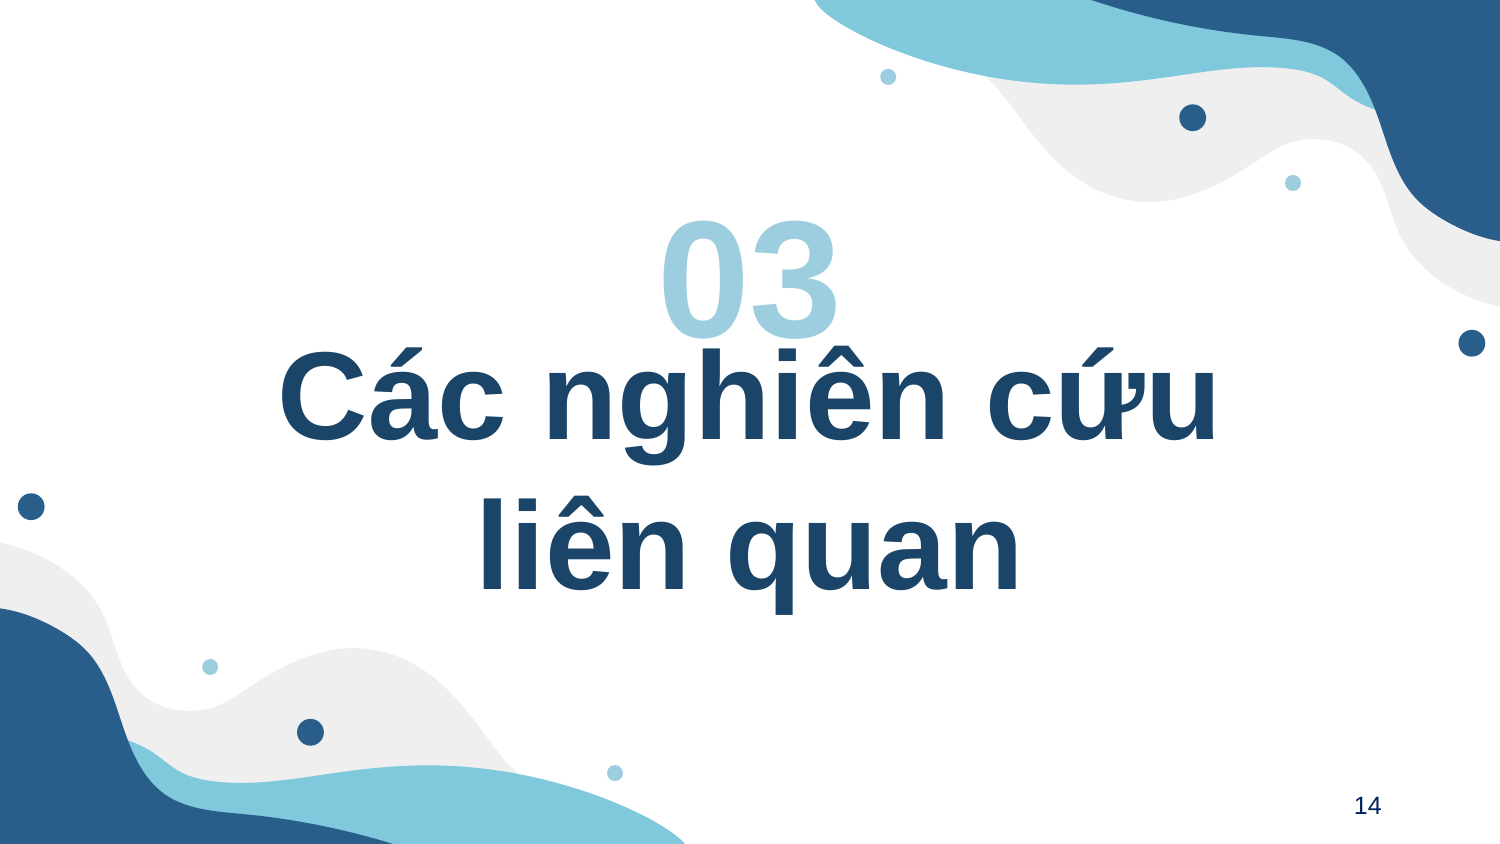

03
# Các nghiên cứu liên quan
14